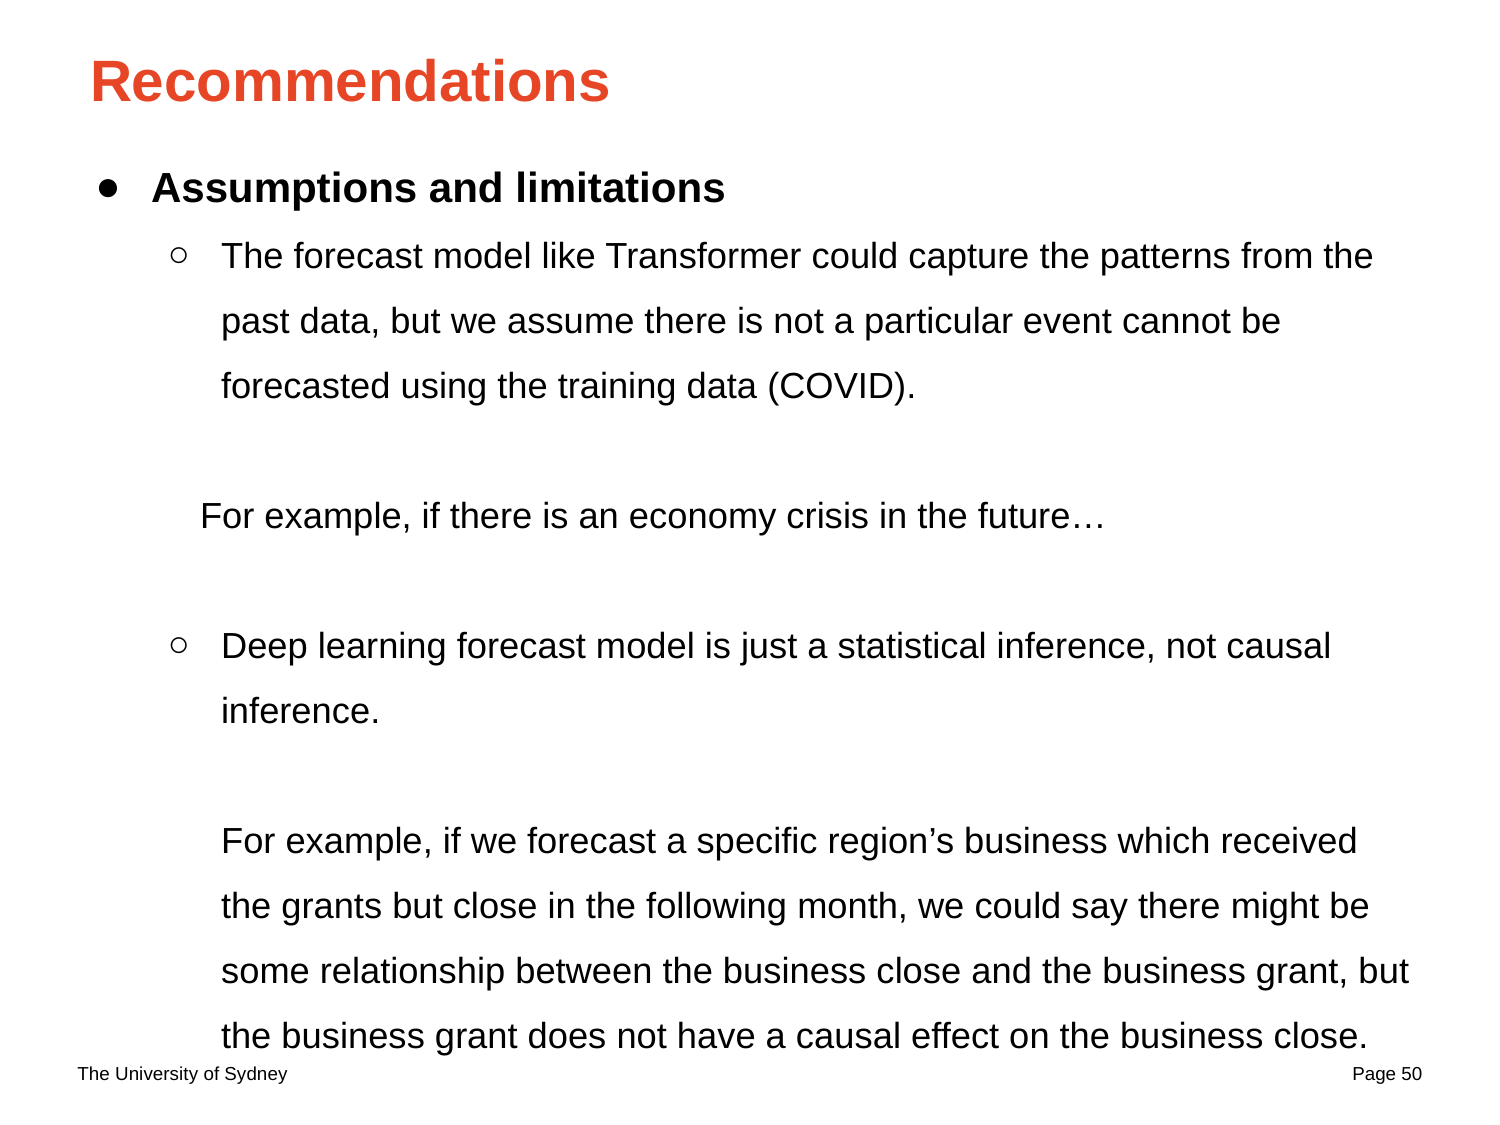

# Recommendations

Assumptions and limitations
The forecast model like Transformer could capture the patterns from the past data, but we assume there is not a particular event cannot be forecasted using the training data (COVID).

		For example, if there is an economy crisis in the future…

Deep learning forecast model is just a statistical inference, not causal inference.

For example, if we forecast a specific region’s business which received the grants but close in the following month, we could say there might be some relationship between the business close and the business grant, but the business grant does not have a causal effect on the business close.